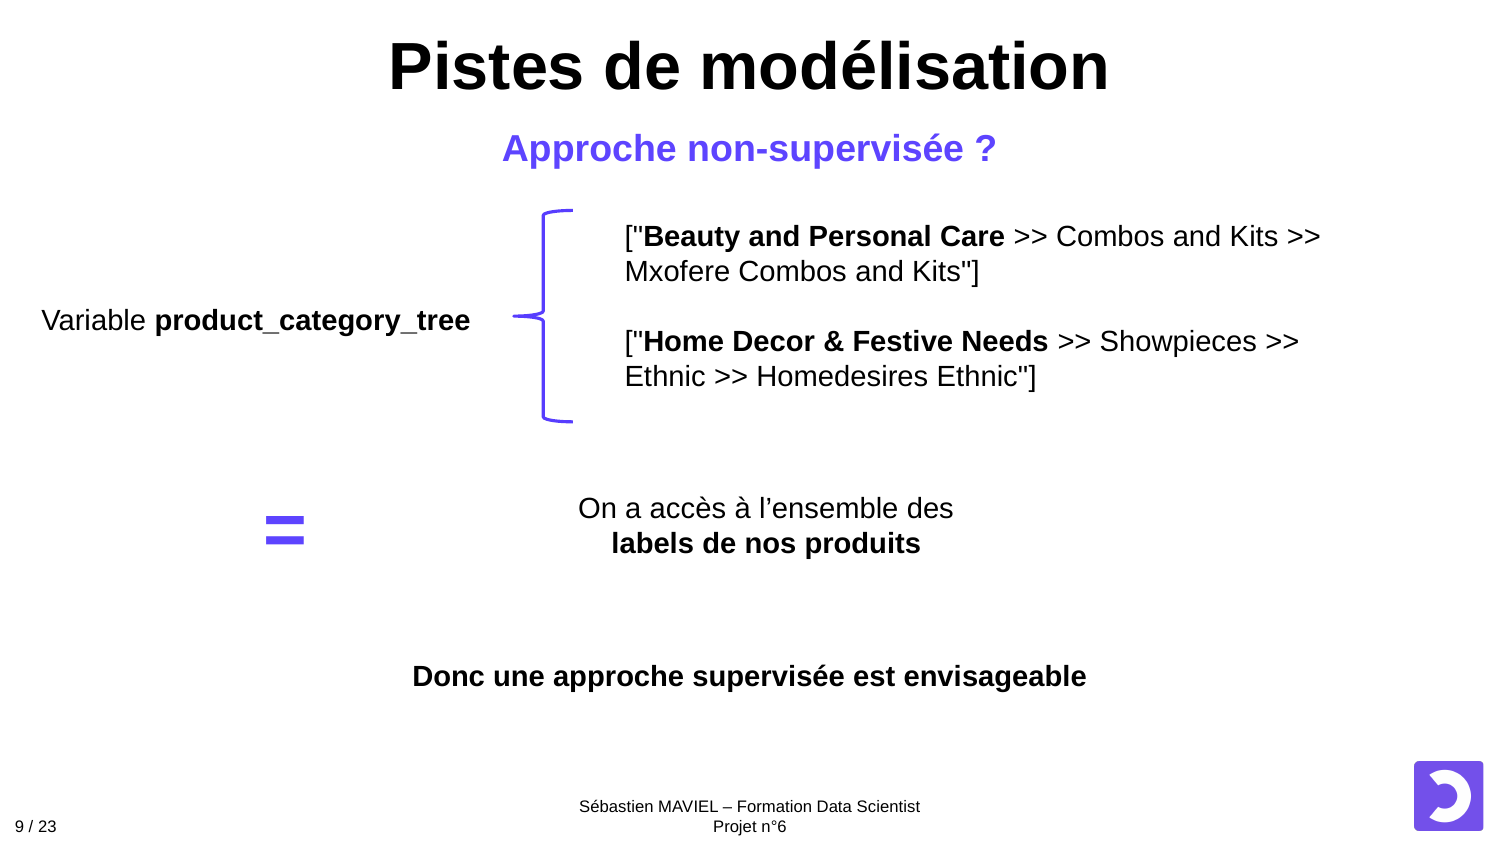

# Pistes de modélisation
Approche non-supervisée ?

["Beauty and Personal Care >> Combos and Kits >> Mxofere Combos and Kits"]

["Home Decor & Festive Needs >> Showpieces >> Ethnic >> Homedesires Ethnic"]
Variable product_category_tree
=
On a accès à l’ensemble des labels de nos produits
Donc une approche supervisée est envisageable